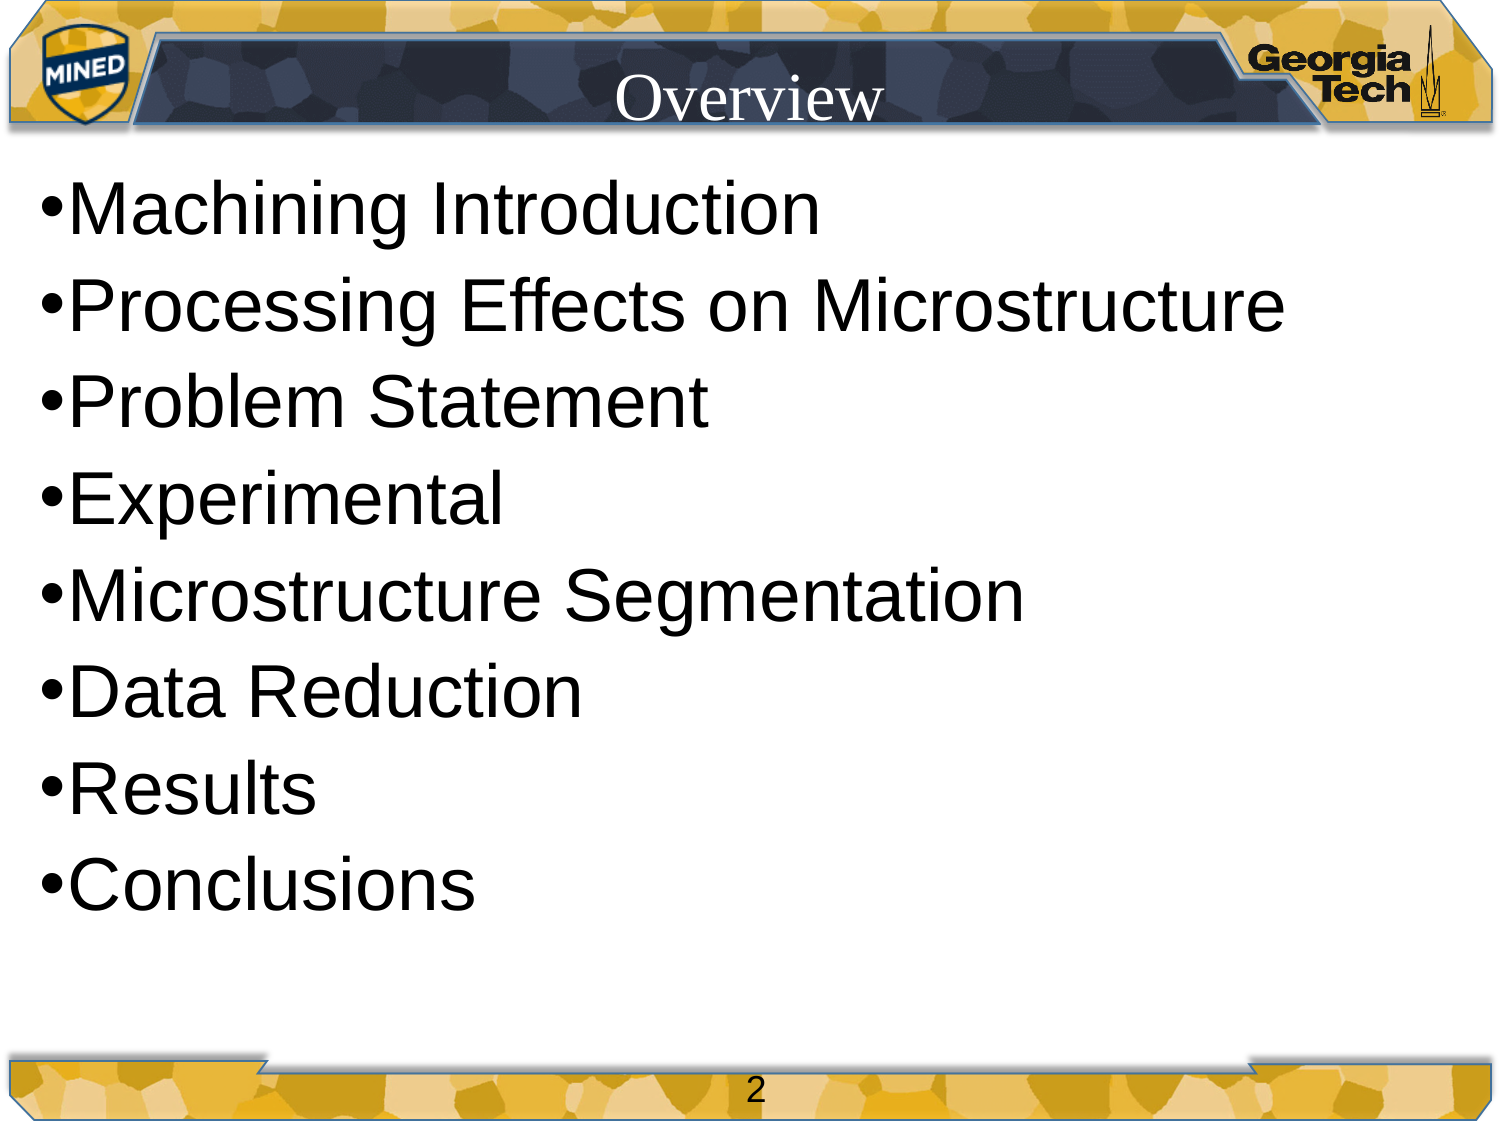

# Overview
Machining Introduction
Processing Effects on Microstructure
Problem Statement
Experimental
Microstructure Segmentation
Data Reduction
Results
Conclusions